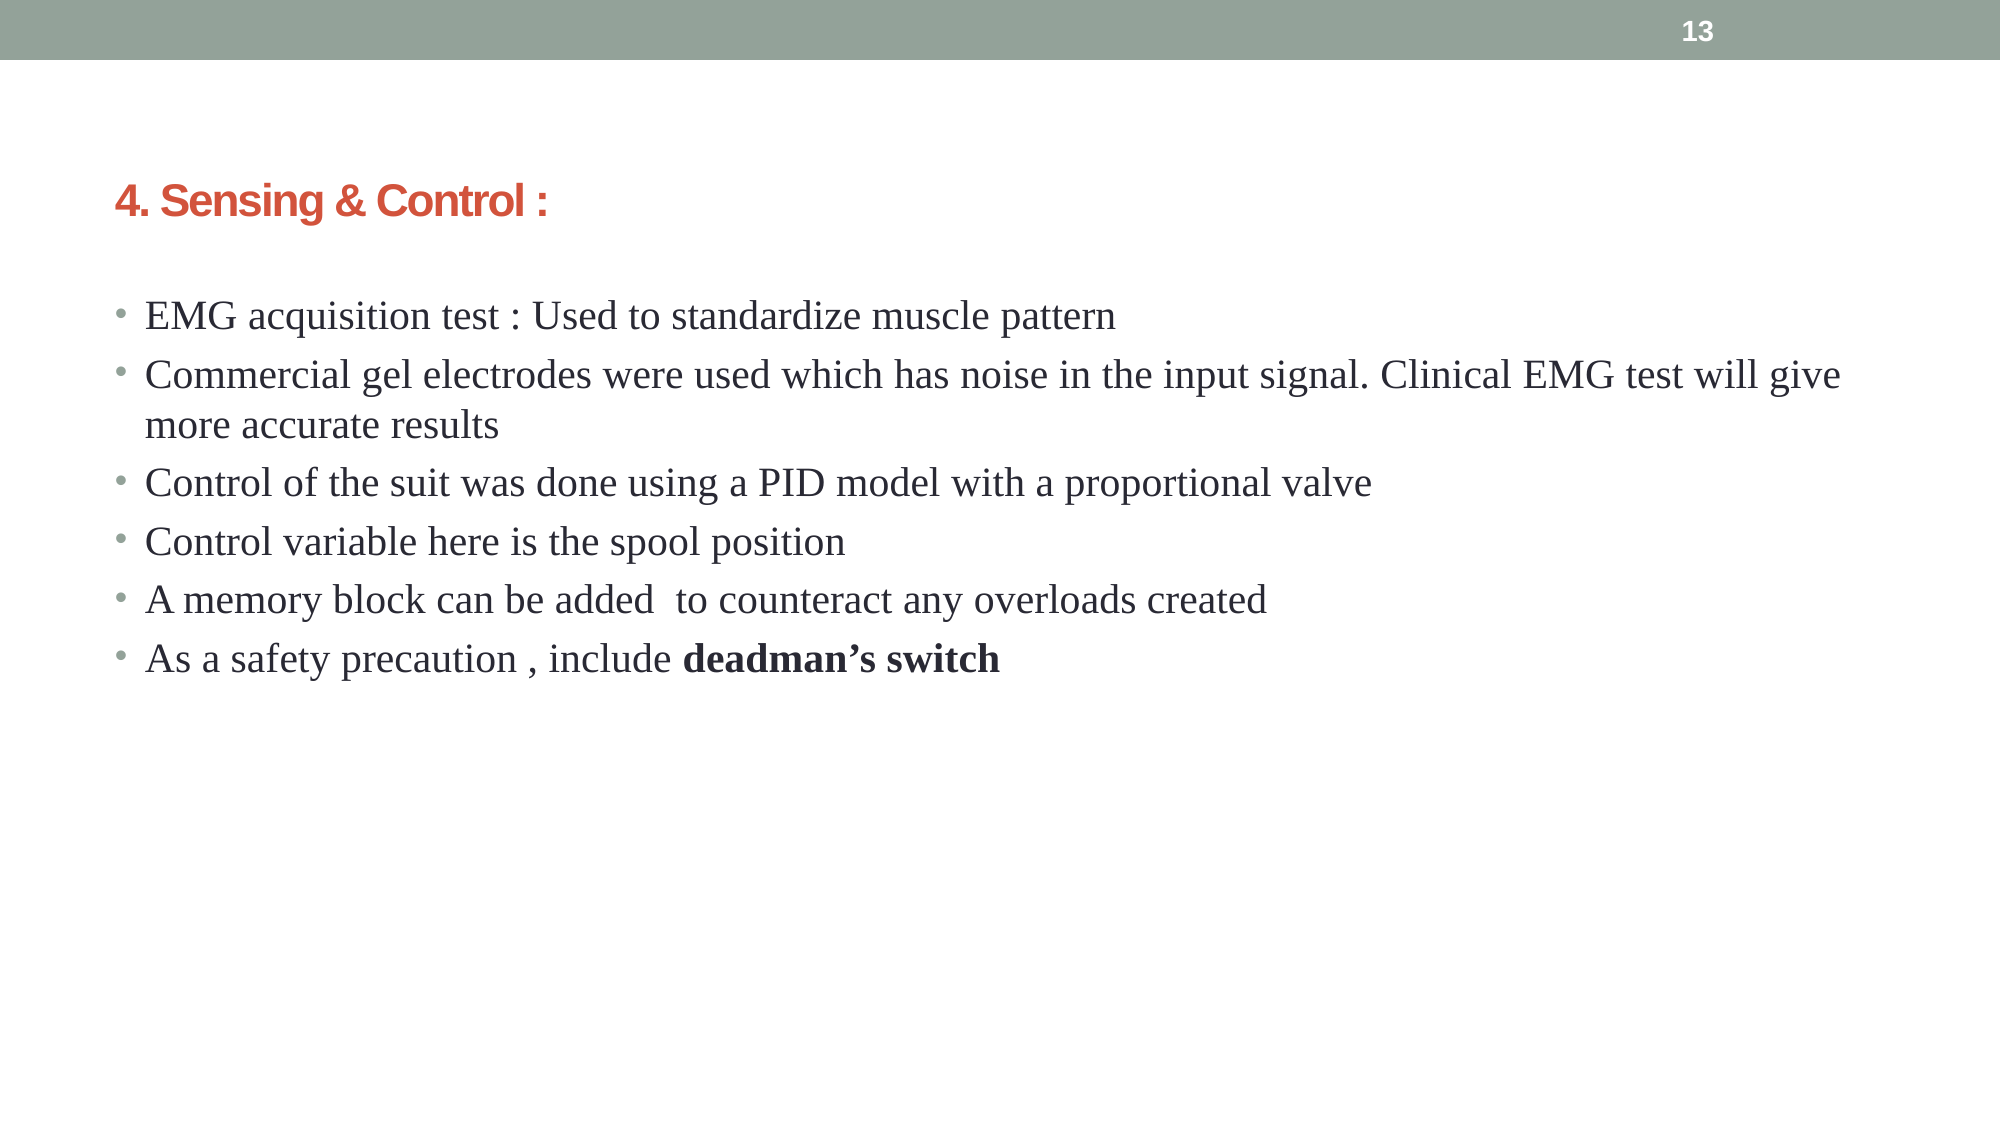

13
# 4. Sensing & Control :
EMG acquisition test : Used to standardize muscle pattern
Commercial gel electrodes were used which has noise in the input signal. Clinical EMG test will give more accurate results
Control of the suit was done using a PID model with a proportional valve
Control variable here is the spool position
A memory block can be added  to counteract any overloads created
As a safety precaution , include deadman’s switch